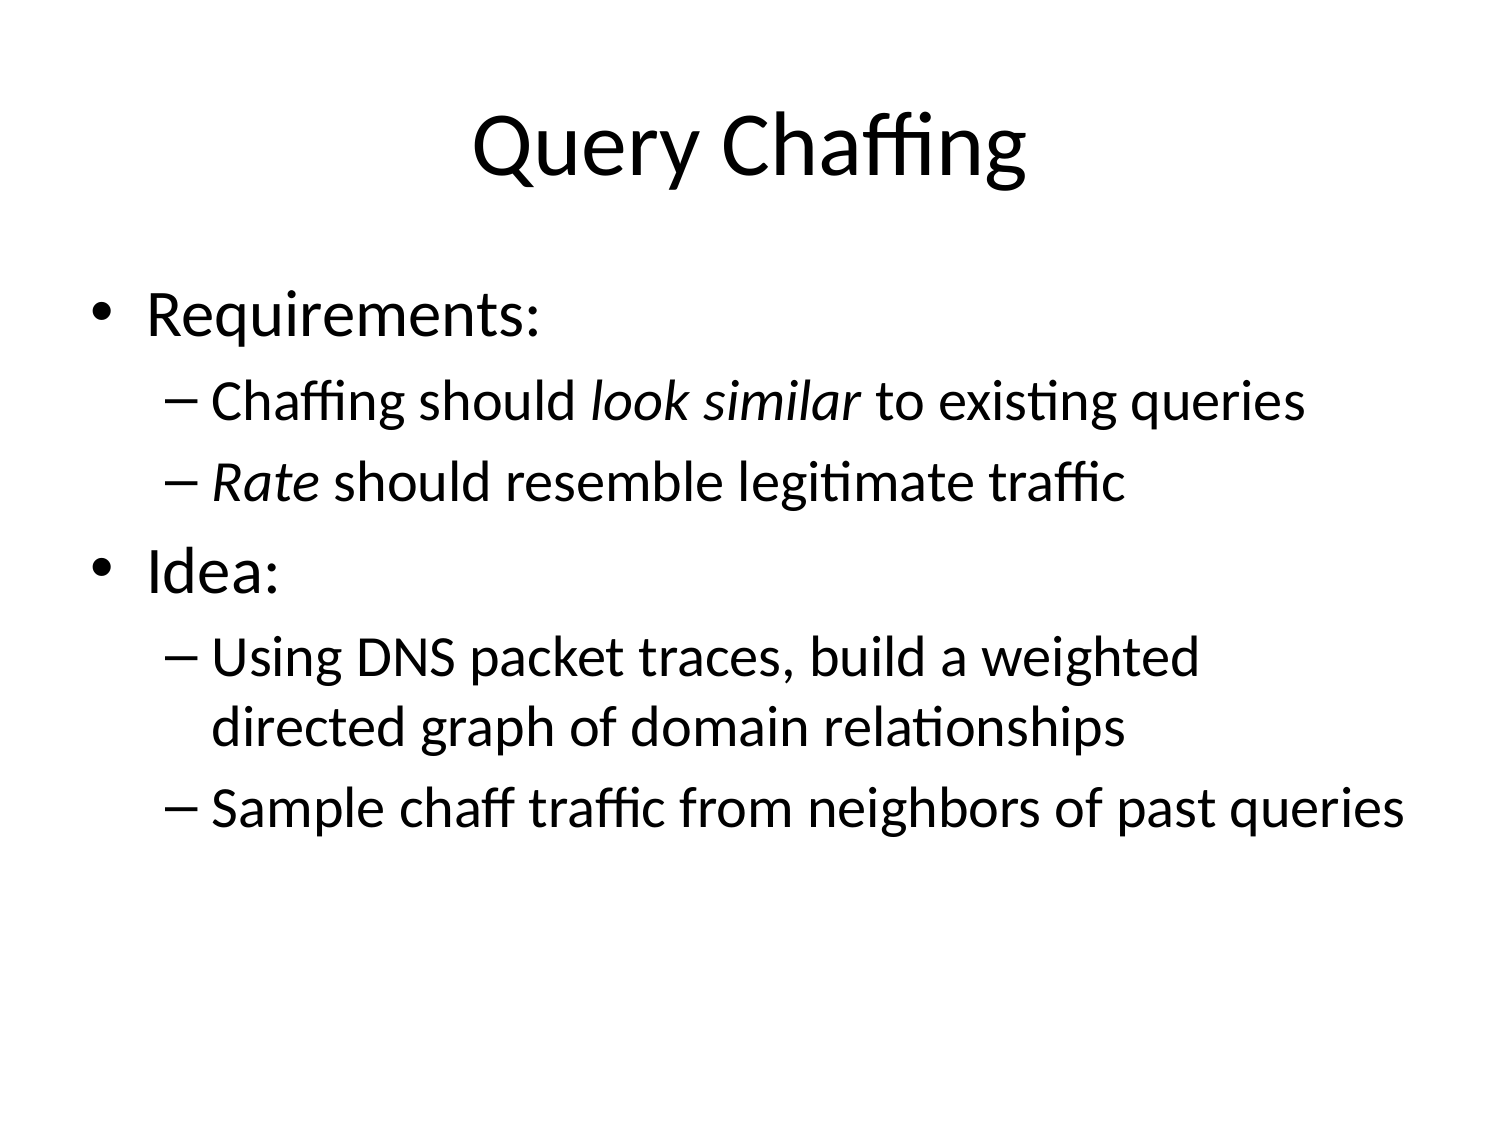

# Query Chaffing
Requirements:
Chaffing should look similar to existing queries
Rate should resemble legitimate traffic
Idea:
Using DNS packet traces, build a weighted directed graph of domain relationships
Sample chaff traffic from neighbors of past queries